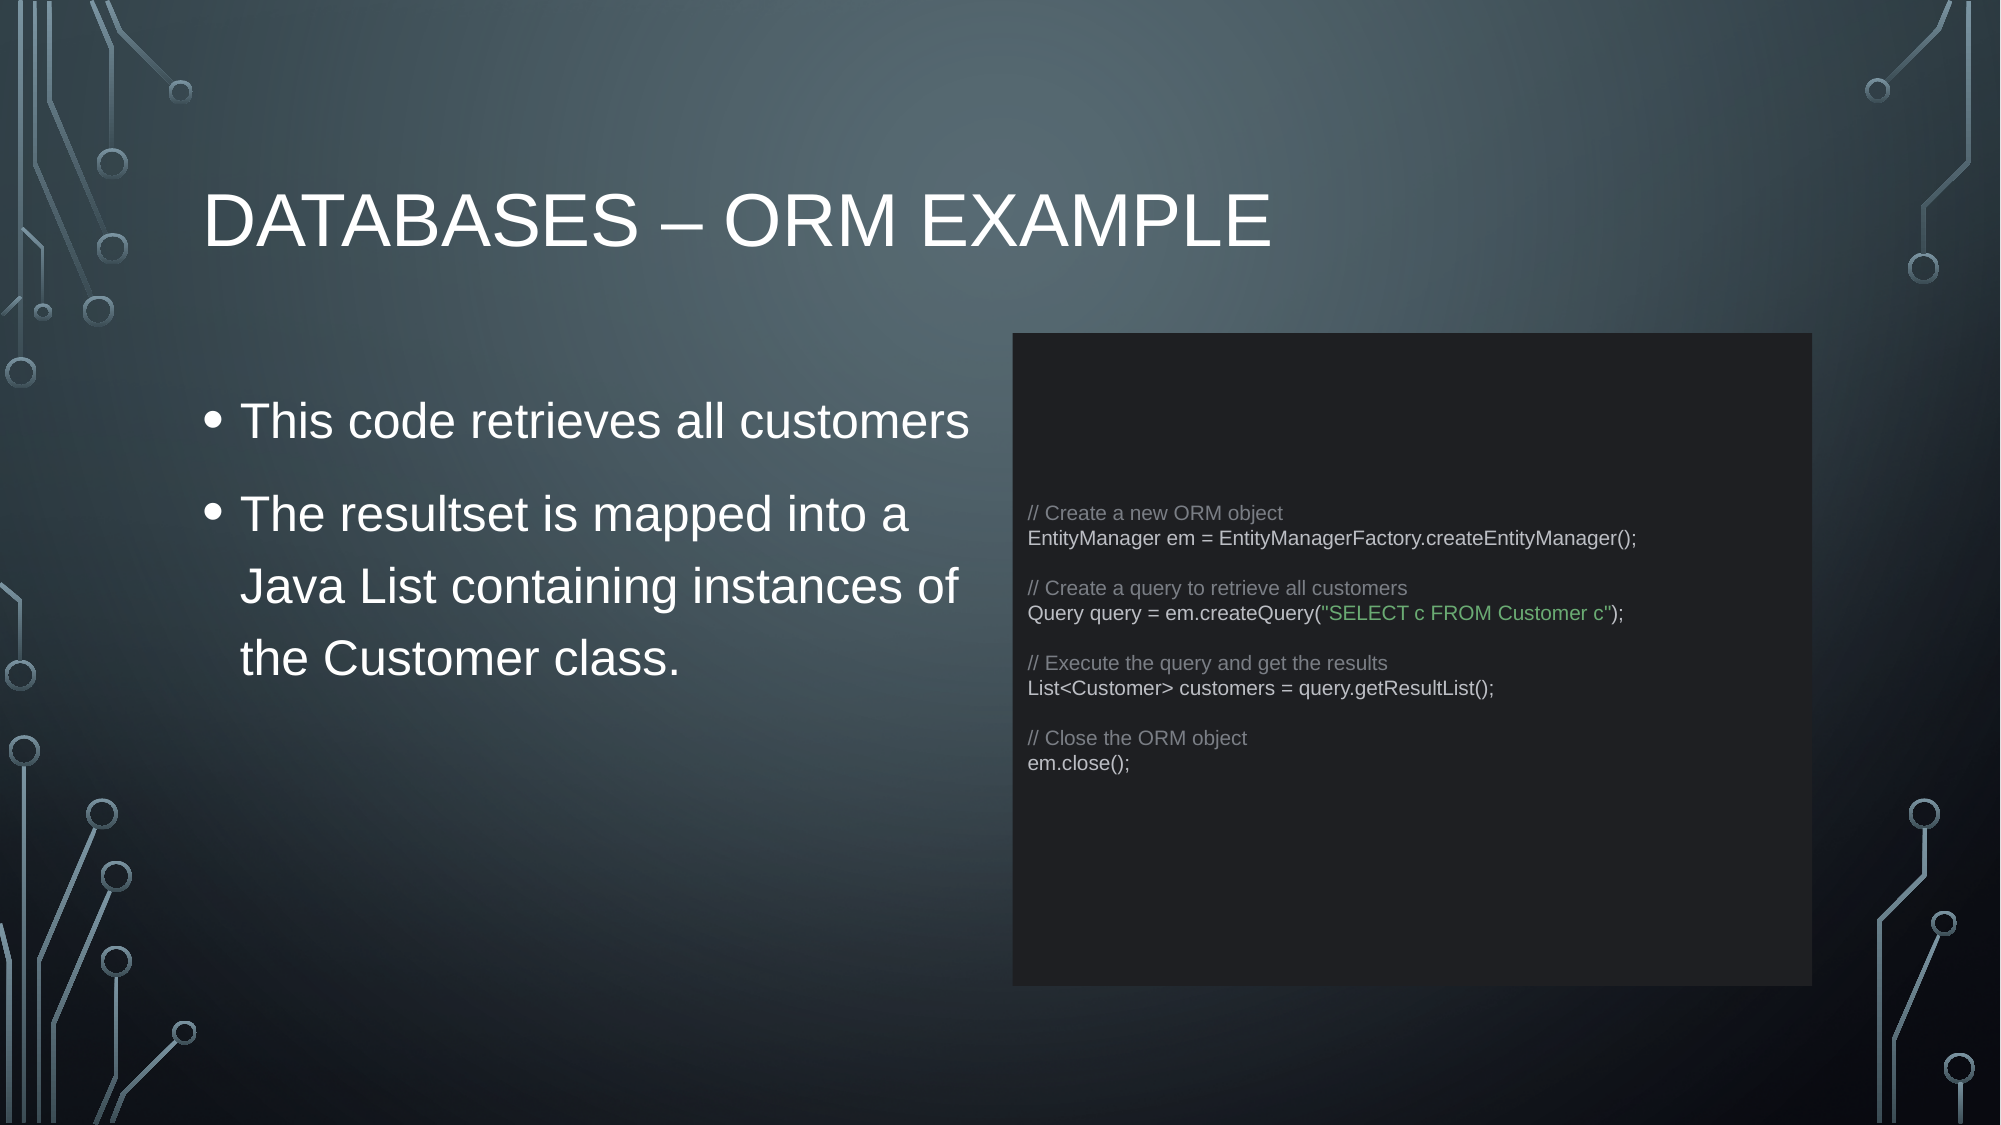

# Databases – ORM Example
This code retrieves all customers
The resultset is mapped into a Java List containing instances of the Customer class.
// Create a new ORM object
EntityManager em = EntityManagerFactory.createEntityManager();
// Create a query to retrieve all customers
Query query = em.createQuery("SELECT c FROM Customer c");
// Execute the query and get the results
List<Customer> customers = query.getResultList();
// Close the ORM object
em.close();